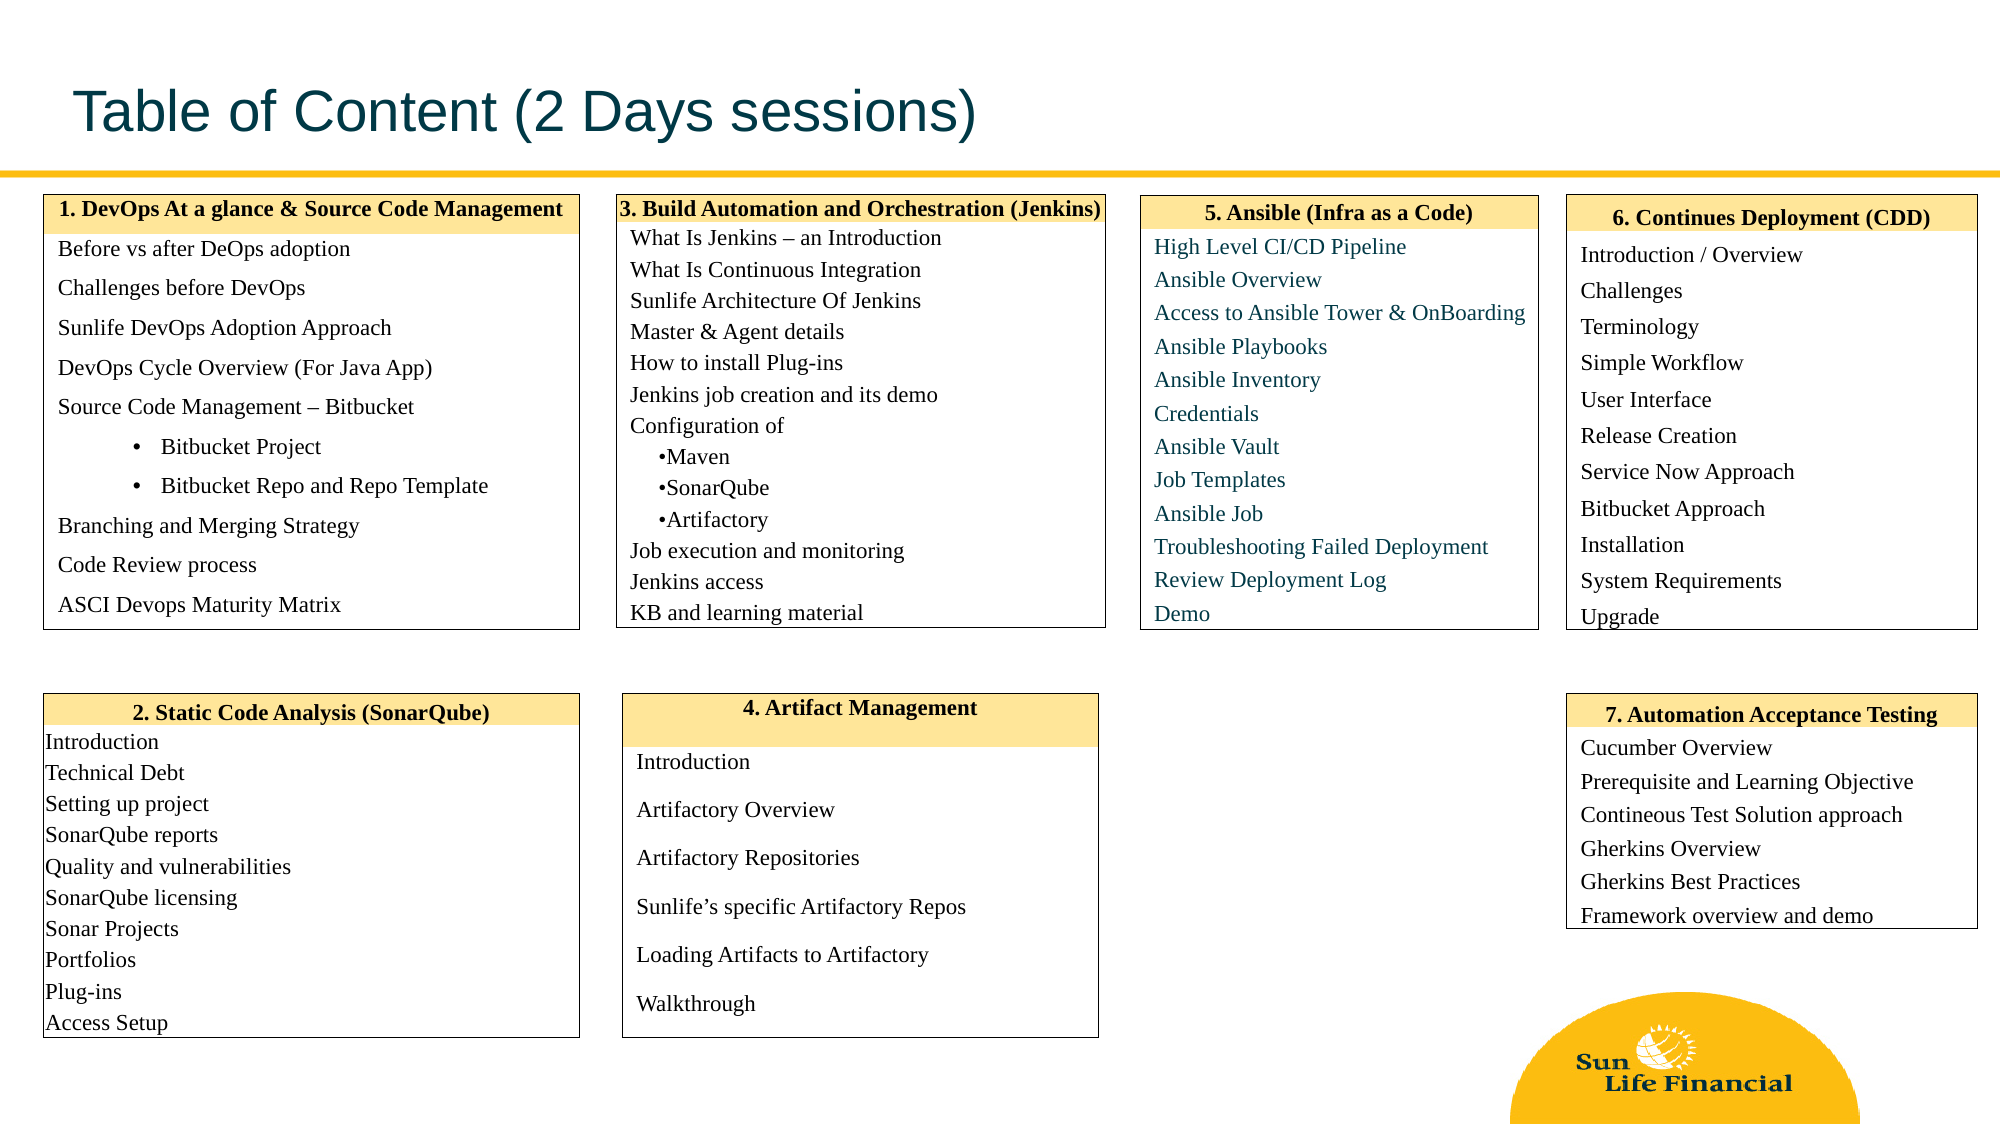

Table of Content (2 Days sessions)
| 3. Build Automation and Orchestration (Jenkins) |
| --- |
| What Is Jenkins – an Introduction |
| What Is Continuous Integration |
| Sunlife Architecture Of Jenkins |
| Master & Agent details |
| How to install Plug-ins |
| Jenkins job creation and its demo |
| Configuration of |
| •Maven |
| •SonarQube |
| •Artifactory |
| Job execution and monitoring |
| Jenkins access |
| KB and learning material |
| 6. Continues Deployment (CDD) |
| --- |
| Introduction / Overview |
| Challenges |
| Terminology |
| Simple Workflow |
| User Interface |
| Release Creation |
| Service Now Approach |
| Bitbucket Approach |
| Installation |
| System Requirements |
| Upgrade |
| 1. DevOps At a glance & Source Code Management |
| --- |
| Before vs after DeOps adoption |
| Challenges before DevOps |
| Sunlife DevOps Adoption Approach |
| DevOps Cycle Overview (For Java App) |
| Source Code Management – Bitbucket |
| Bitbucket Project |
| Bitbucket Repo and Repo Template |
| Branching and Merging Strategy |
| Code Review process |
| ASCI Devops Maturity Matrix |
| 5. Ansible (Infra as a Code) |
| --- |
| High Level CI/CD Pipeline |
| Ansible Overview |
| Access to Ansible Tower & OnBoarding |
| Ansible Playbooks |
| Ansible Inventory |
| Credentials |
| Ansible Vault |
| Job Templates |
| Ansible Job |
| Troubleshooting Failed Deployment |
| Review Deployment Log |
| Demo |
| 2. Static Code Analysis (SonarQube) |
| --- |
| Introduction |
| Technical Debt |
| Setting up project |
| SonarQube reports |
| Quality and vulnerabilities |
| SonarQube licensing |
| Sonar Projects |
| Portfolios |
| Plug-ins |
| Access Setup |
| 4. Artifact Management |
| --- |
| Introduction |
| Artifactory Overview |
| Artifactory Repositories |
| Sunlife’s specific Artifactory Repos |
| Loading Artifacts to Artifactory |
| Walkthrough |
| 7. Automation Acceptance Testing |
| --- |
| Cucumber Overview |
| Prerequisite and Learning Objective |
| Contineous Test Solution approach |
| Gherkins Overview |
| Gherkins Best Practices |
| Framework overview and demo |